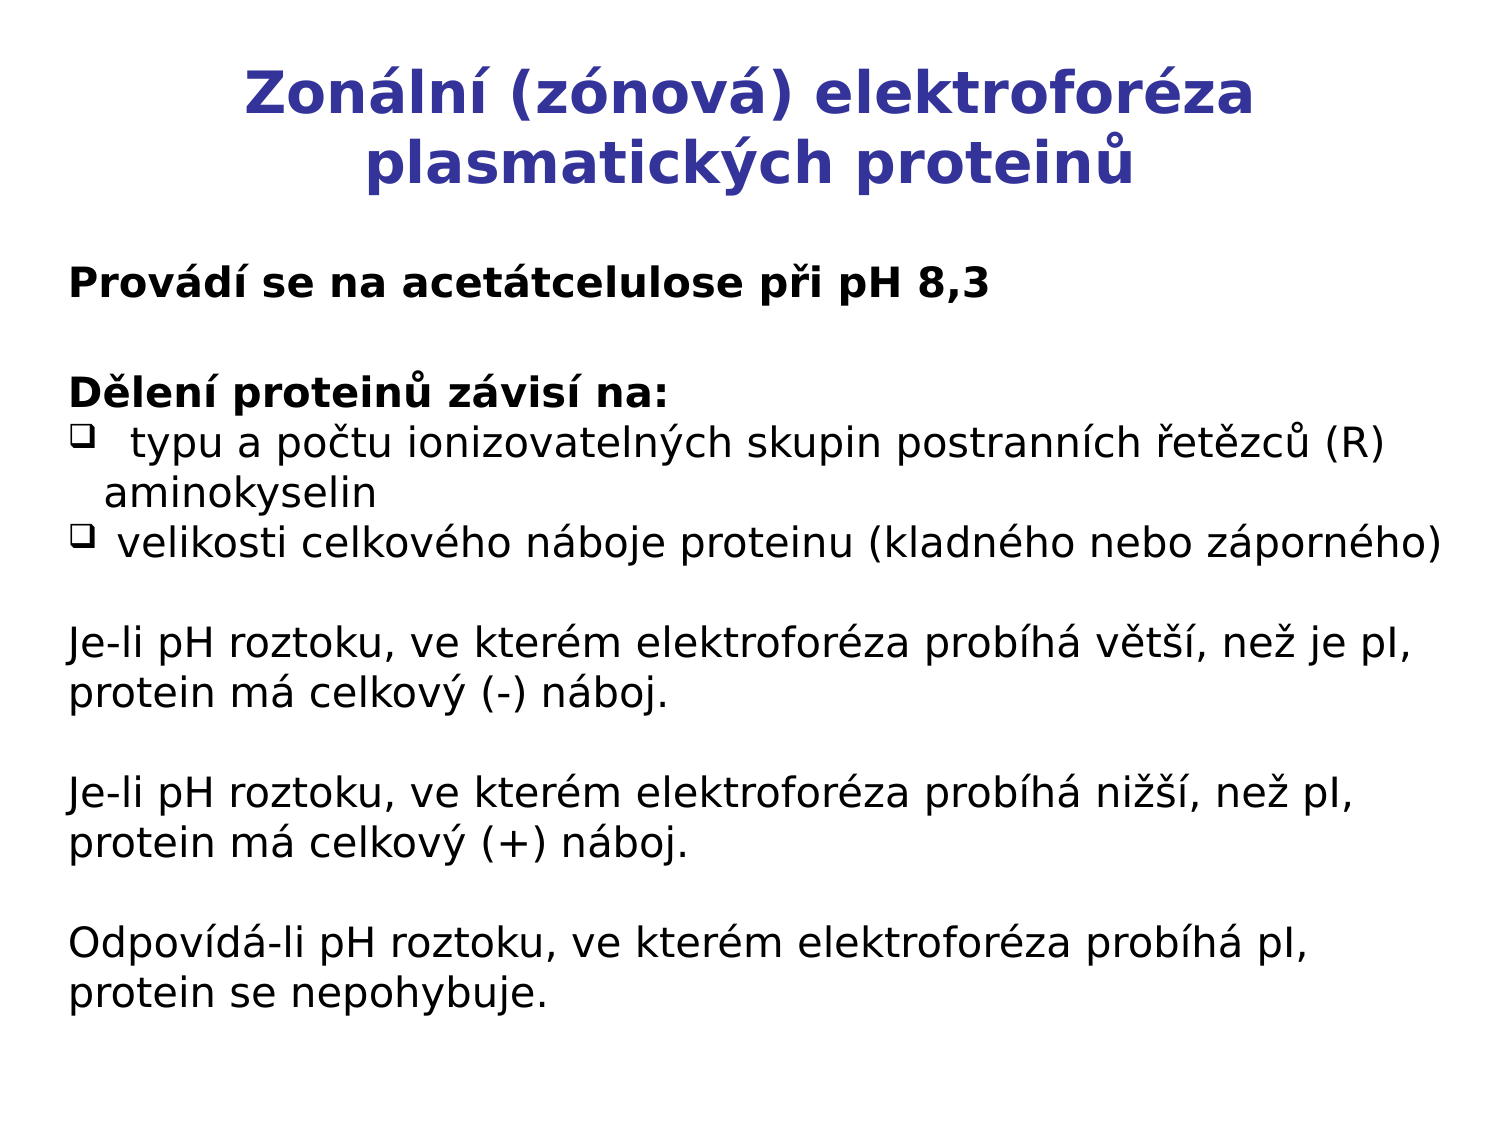

Zonální (zónová) elektroforéza plasmatických proteinů
Provádí se na acetátcelulose při pH 8,3

Dělení proteinů závisí na:
  typu a počtu ionizovatelných skupin postranních řetězců (R) aminokyselin
 velikosti celkového náboje proteinu (kladného nebo záporného)

Je-li pH roztoku, ve kterém elektroforéza probíhá větší, než je pI, protein má celkový (-) náboj.

Je-li pH roztoku, ve kterém elektroforéza probíhá nižší, než pI,
protein má celkový (+) náboj.

Odpovídá-li pH roztoku, ve kterém elektroforéza probíhá pI, protein se nepohybuje.